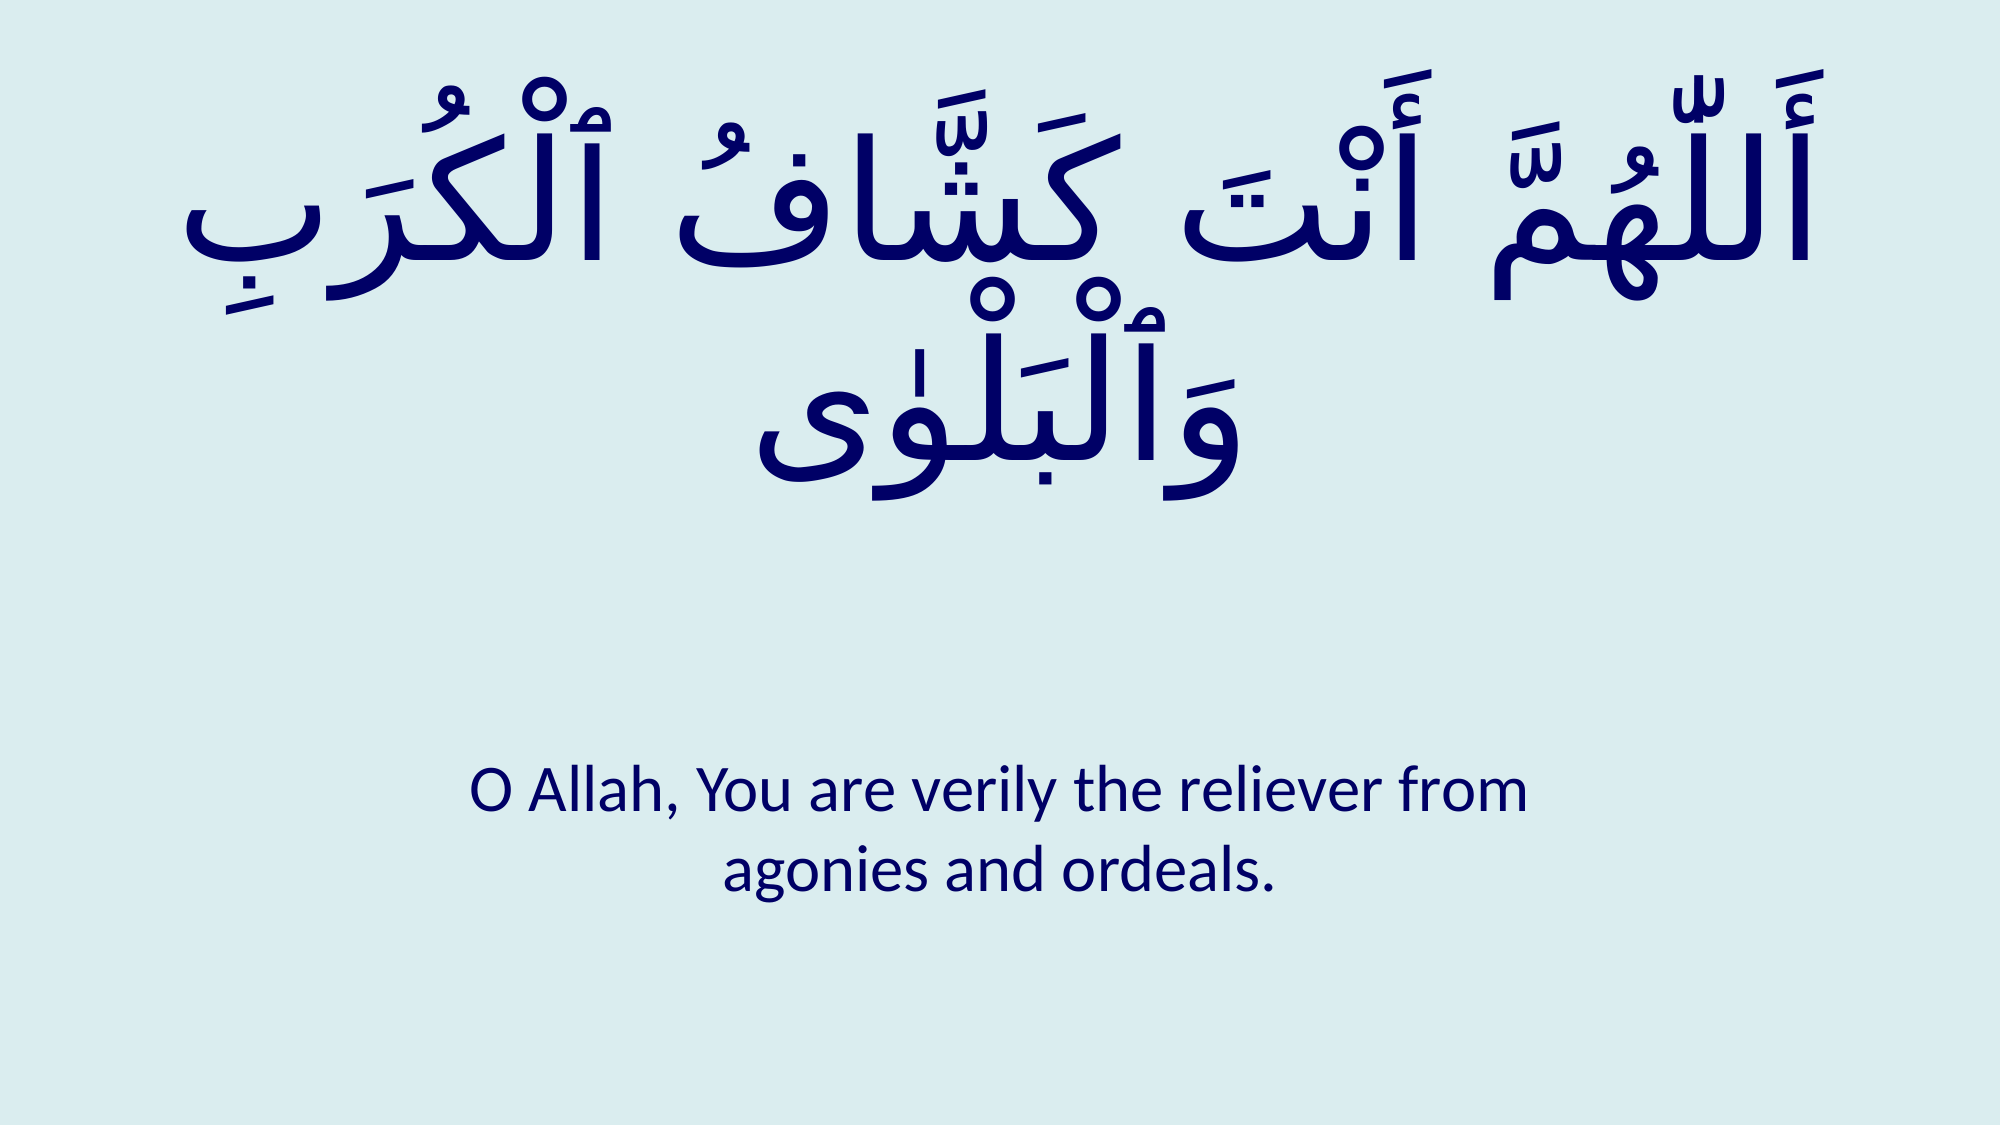

# أَللّٰهُمَّ أَنْتَ كَشَّافُ ٱلْكُرَبِ وَٱلْبَلْوٰى
O Allah, You are verily the reliever from agonies and ordeals.